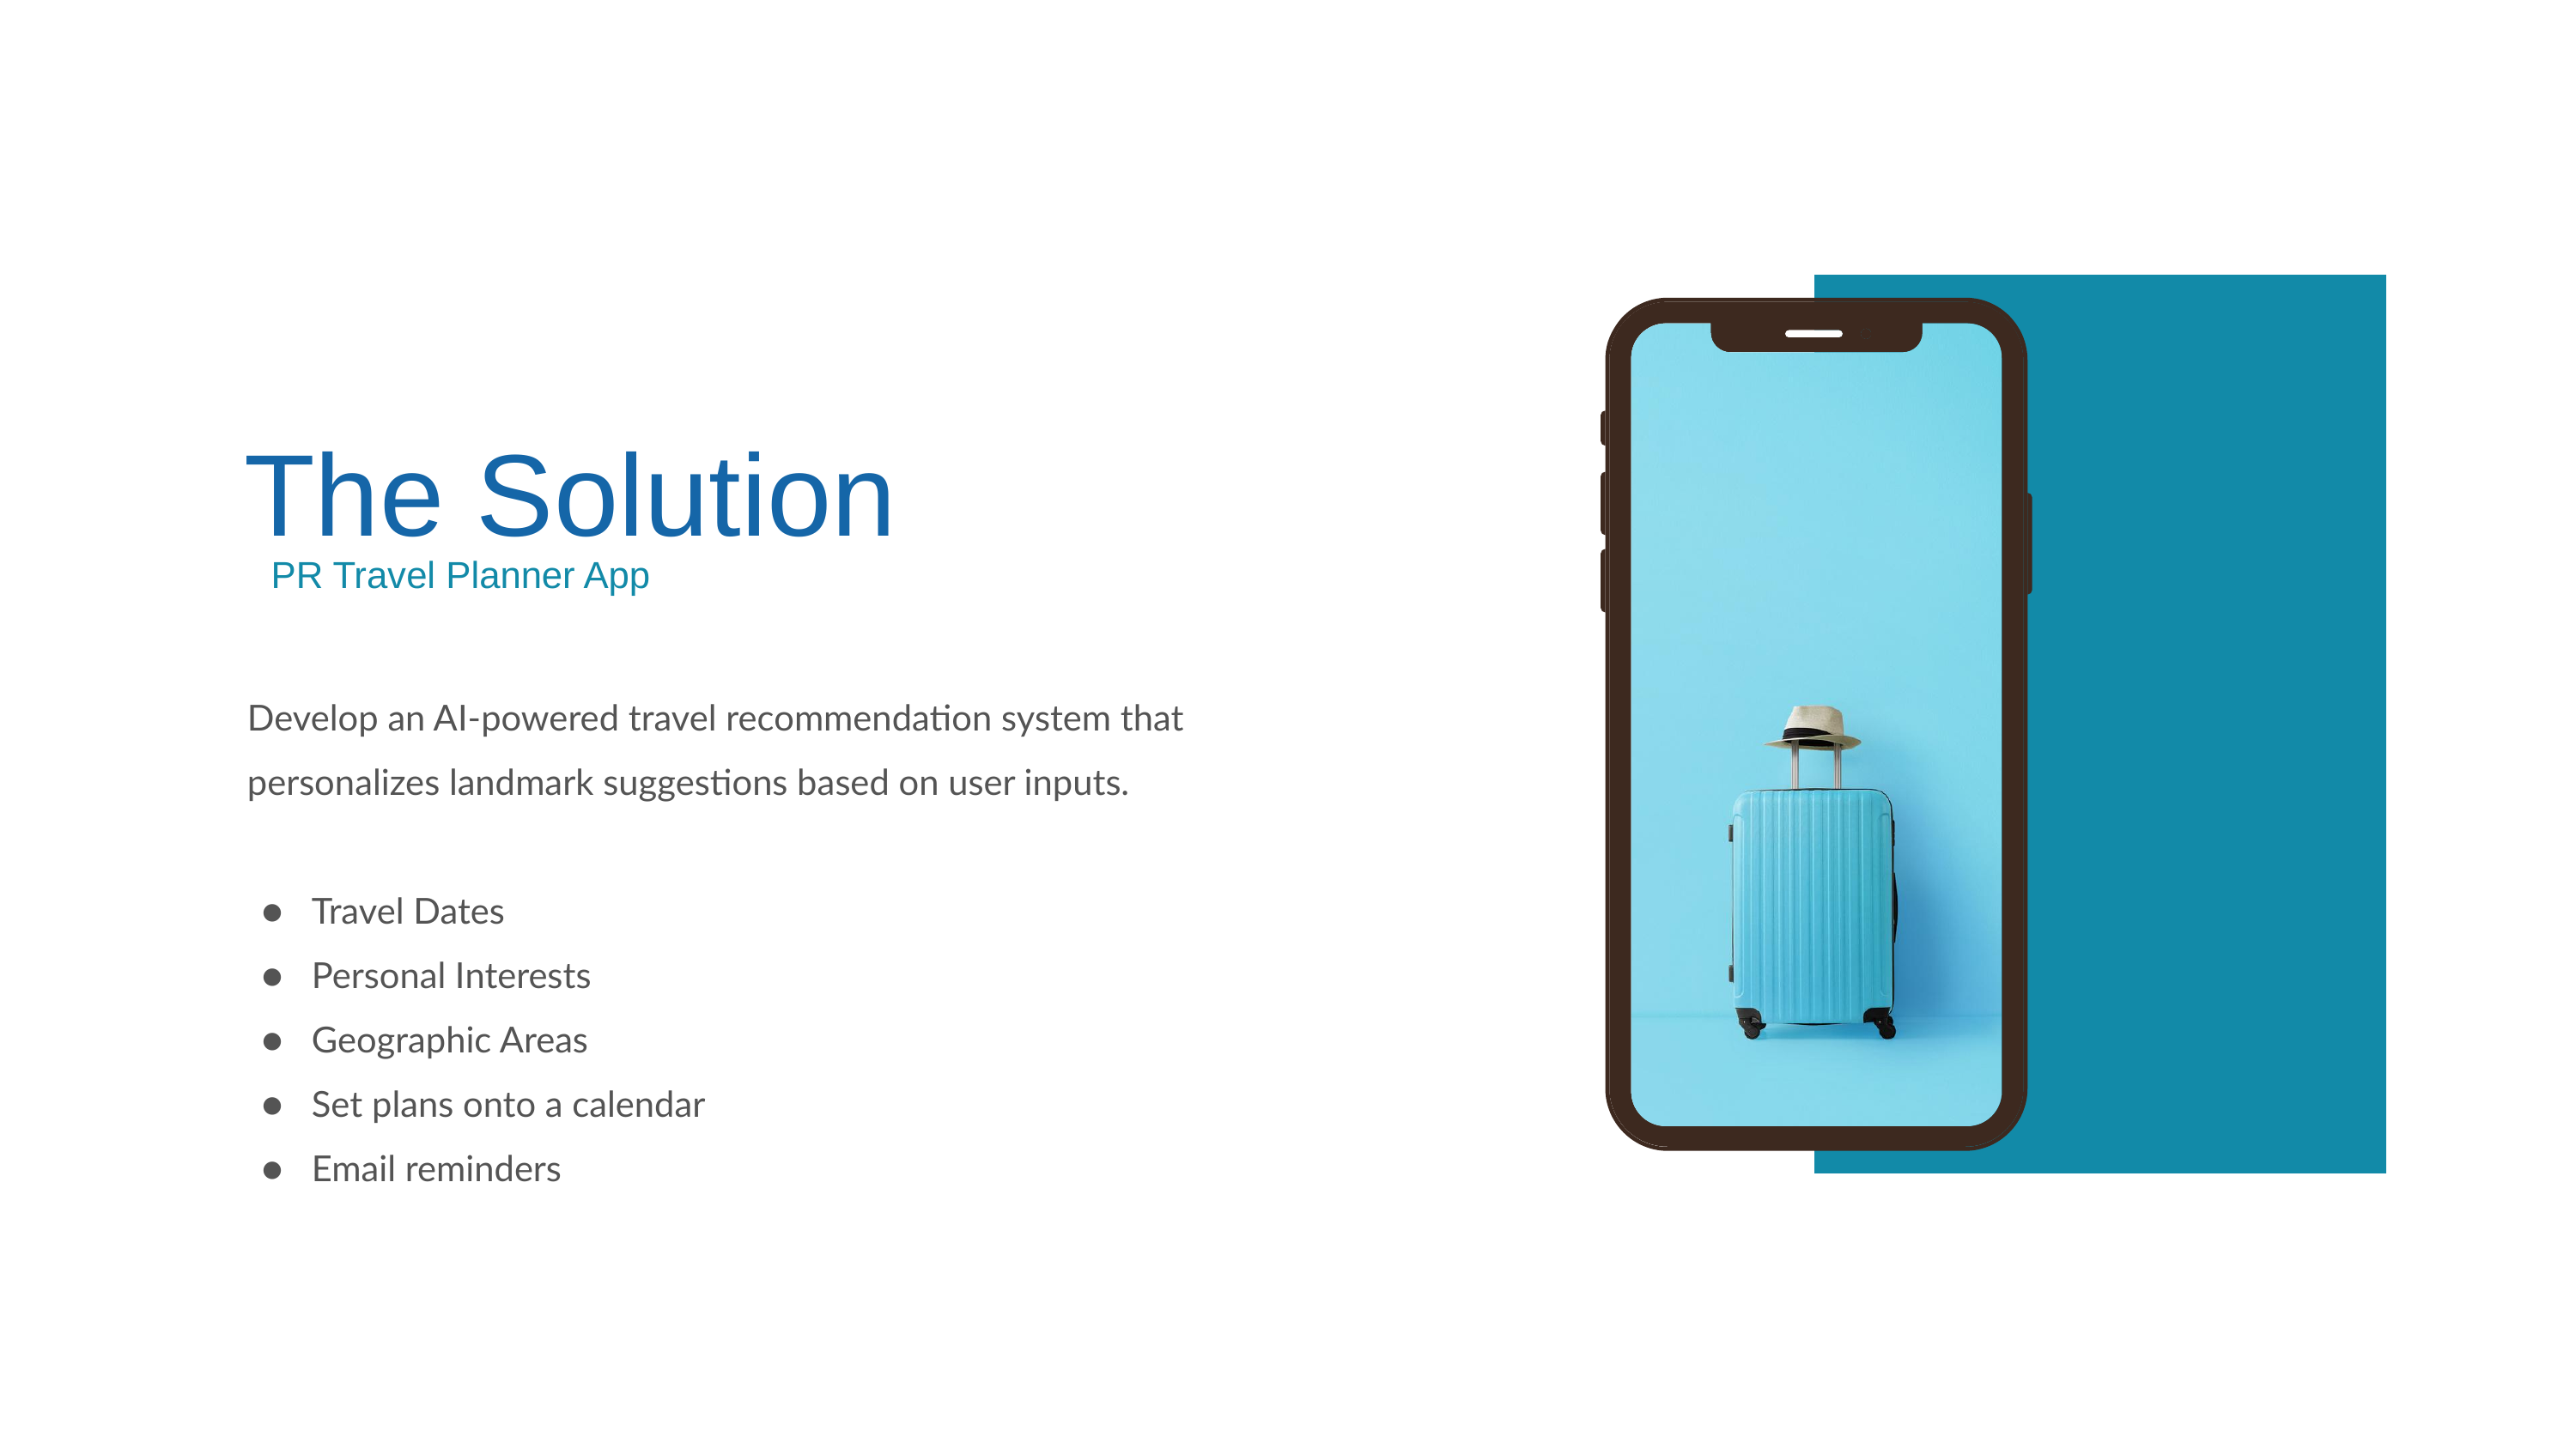

The Solution
PR Travel Planner App
Develop an AI-powered travel recommendation system that personalizes landmark suggestions based on user inputs.

Travel Dates
Personal Interests
Geographic Areas
Set plans onto a calendar
Email reminders